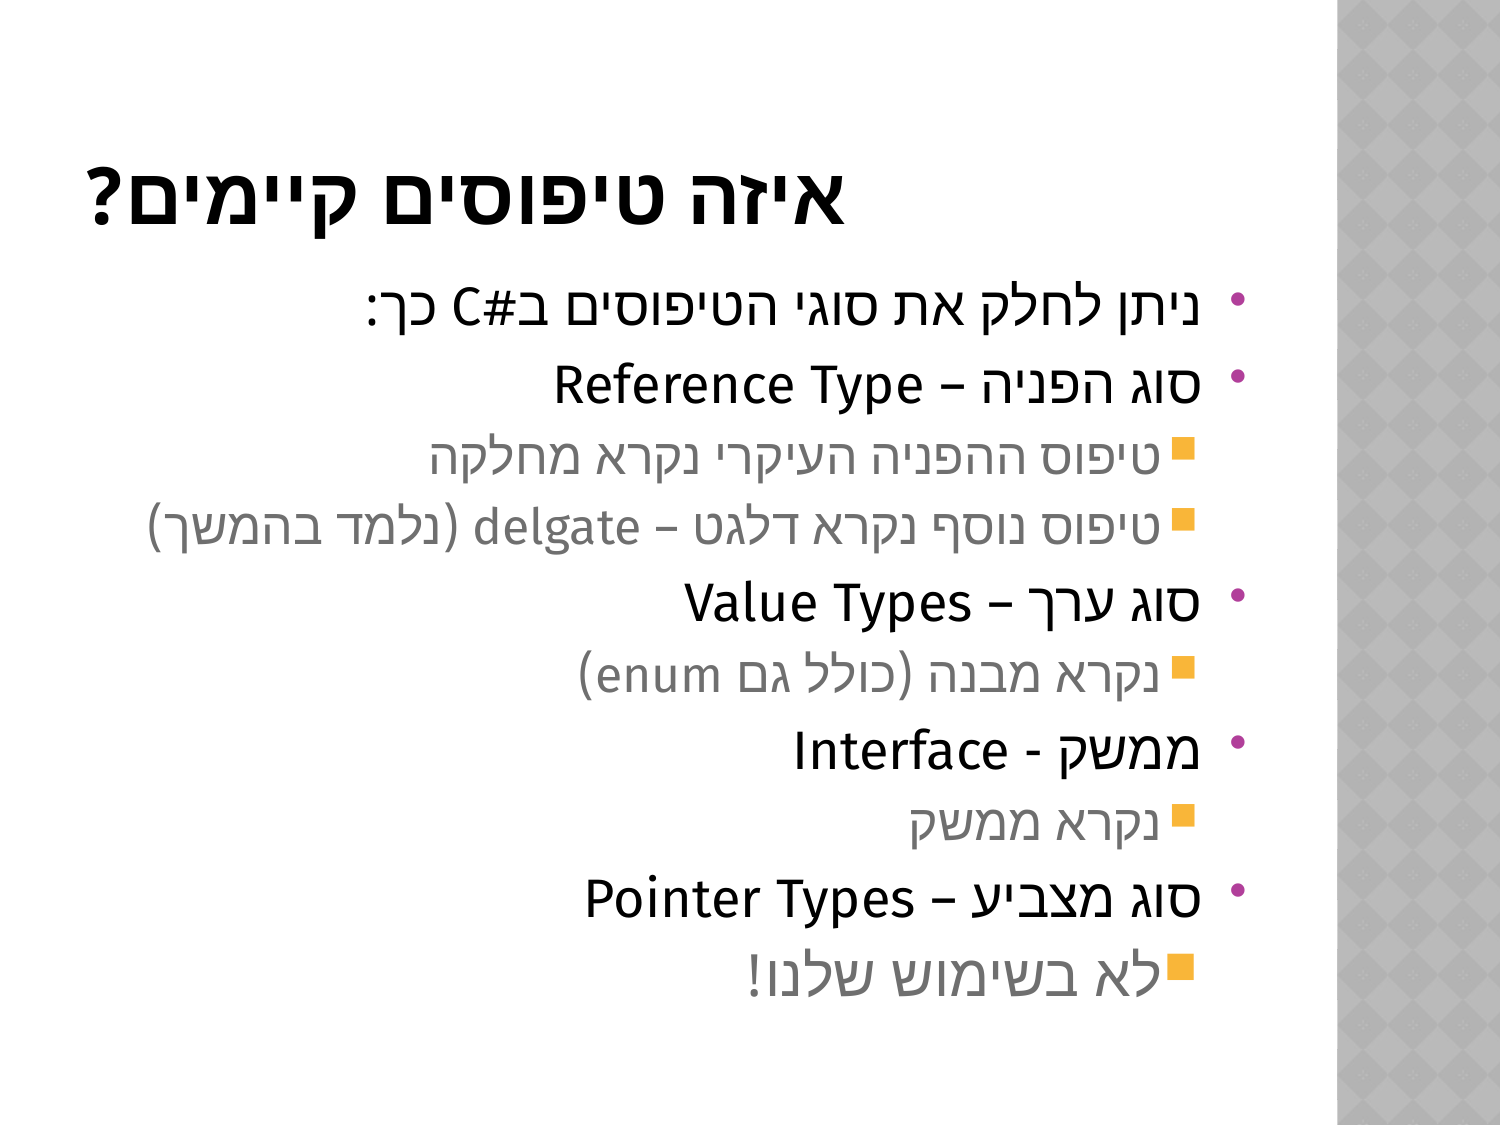

# איזה טיפוסים קיימים?
ניתן לחלק את סוגי הטיפוסים ב#C כך:
סוג הפניה – Reference Type
טיפוס ההפניה העיקרי נקרא מחלקה
טיפוס נוסף נקרא דלגט – delgate (נלמד בהמשך)
סוג ערך – Value Types
נקרא מבנה (כולל גם enum)
ממשק - Interface
נקרא ממשק
סוג מצביע – Pointer Types
לא בשימוש שלנו!